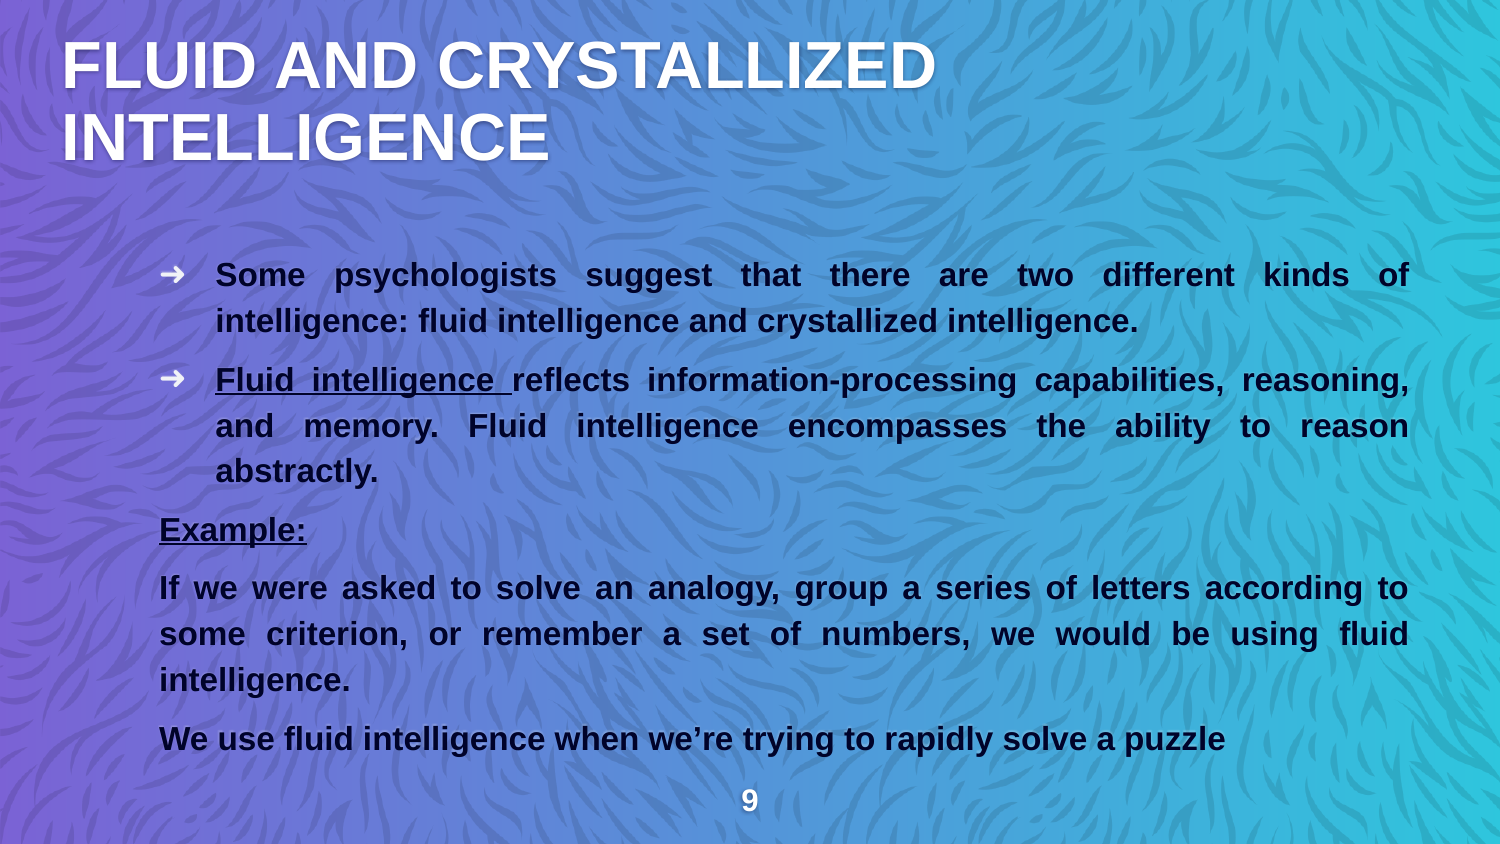

# FLUID AND CRYSTALLIZED INTELLIGENCE
Some psychologists suggest that there are two different kinds of intelligence: fluid intelligence and crystallized intelligence.
Fluid intelligence reflects information-processing capabilities, reasoning, and memory. Fluid intelligence encompasses the ability to reason abstractly.
Example:
If we were asked to solve an analogy, group a series of letters according to some criterion, or remember a set of numbers, we would be using fluid intelligence.
We use fluid intelligence when we’re trying to rapidly solve a puzzle

9